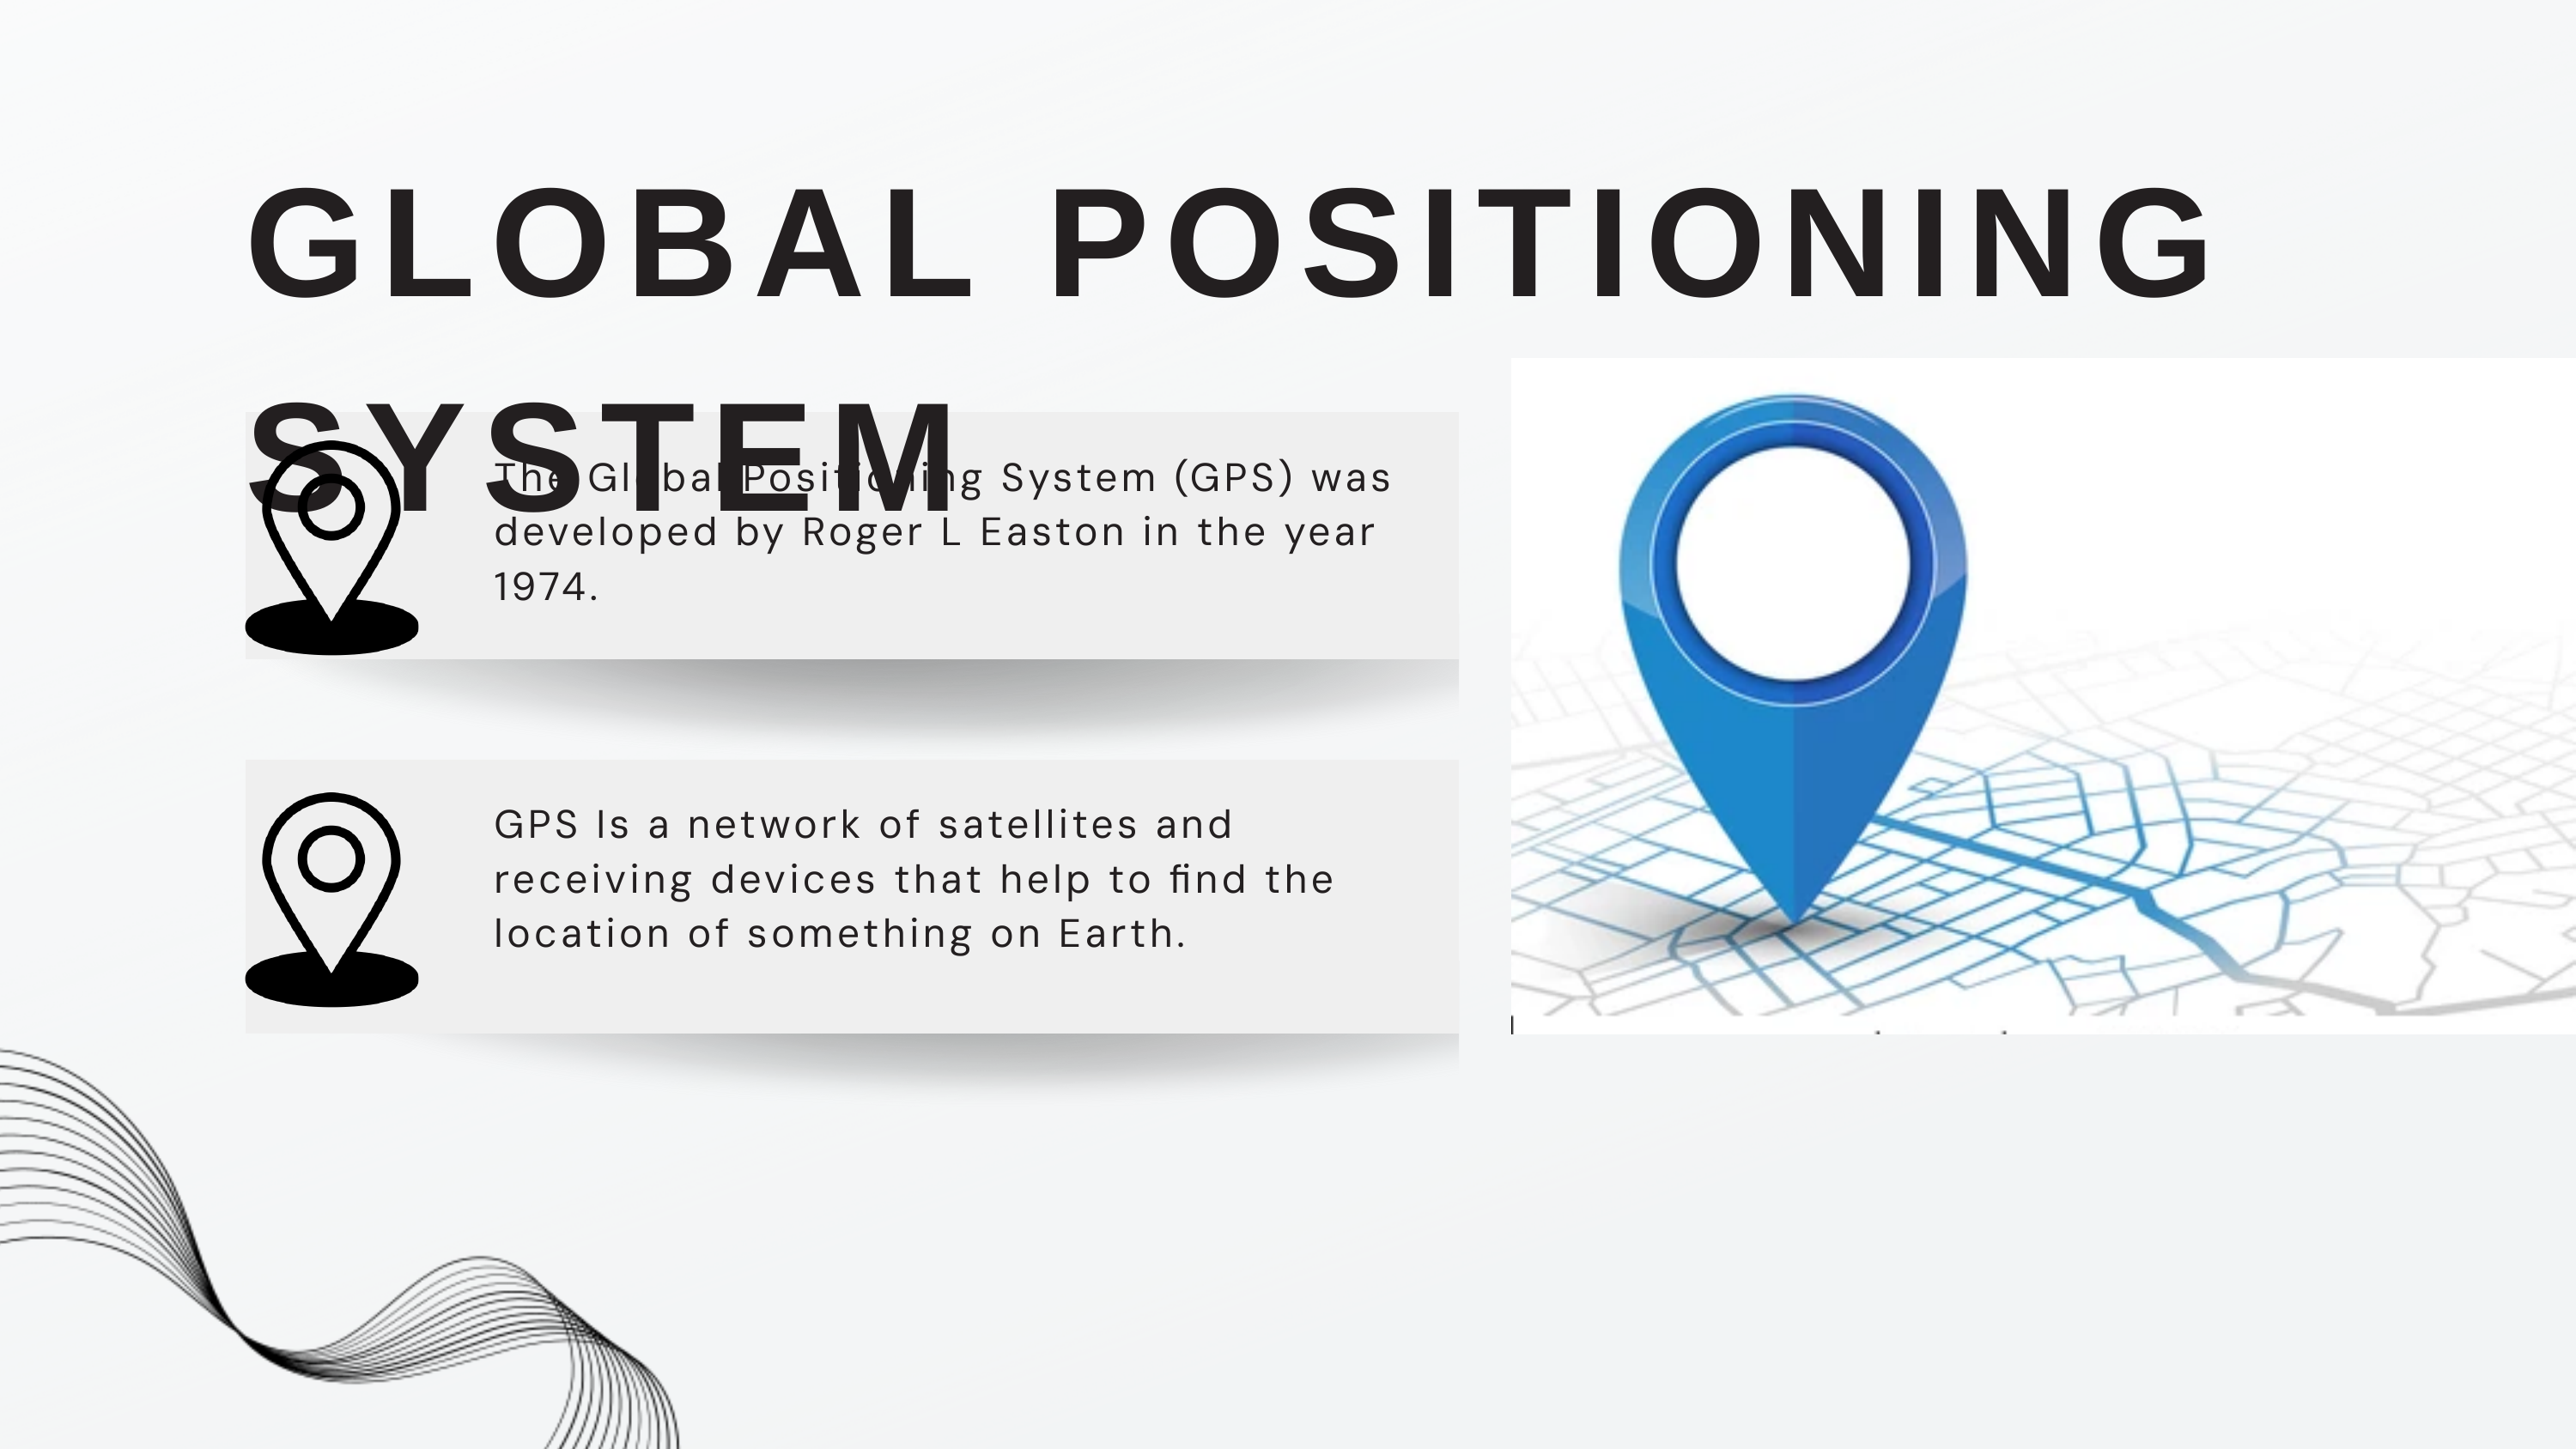

GLOBAL POSITIONING SYSTEM

The Global Positioning System (GPS) was developed by Roger L Easton in the year 1974.

GPS Is a network of satellites and receiving devices that help to find the location of something on Earth.